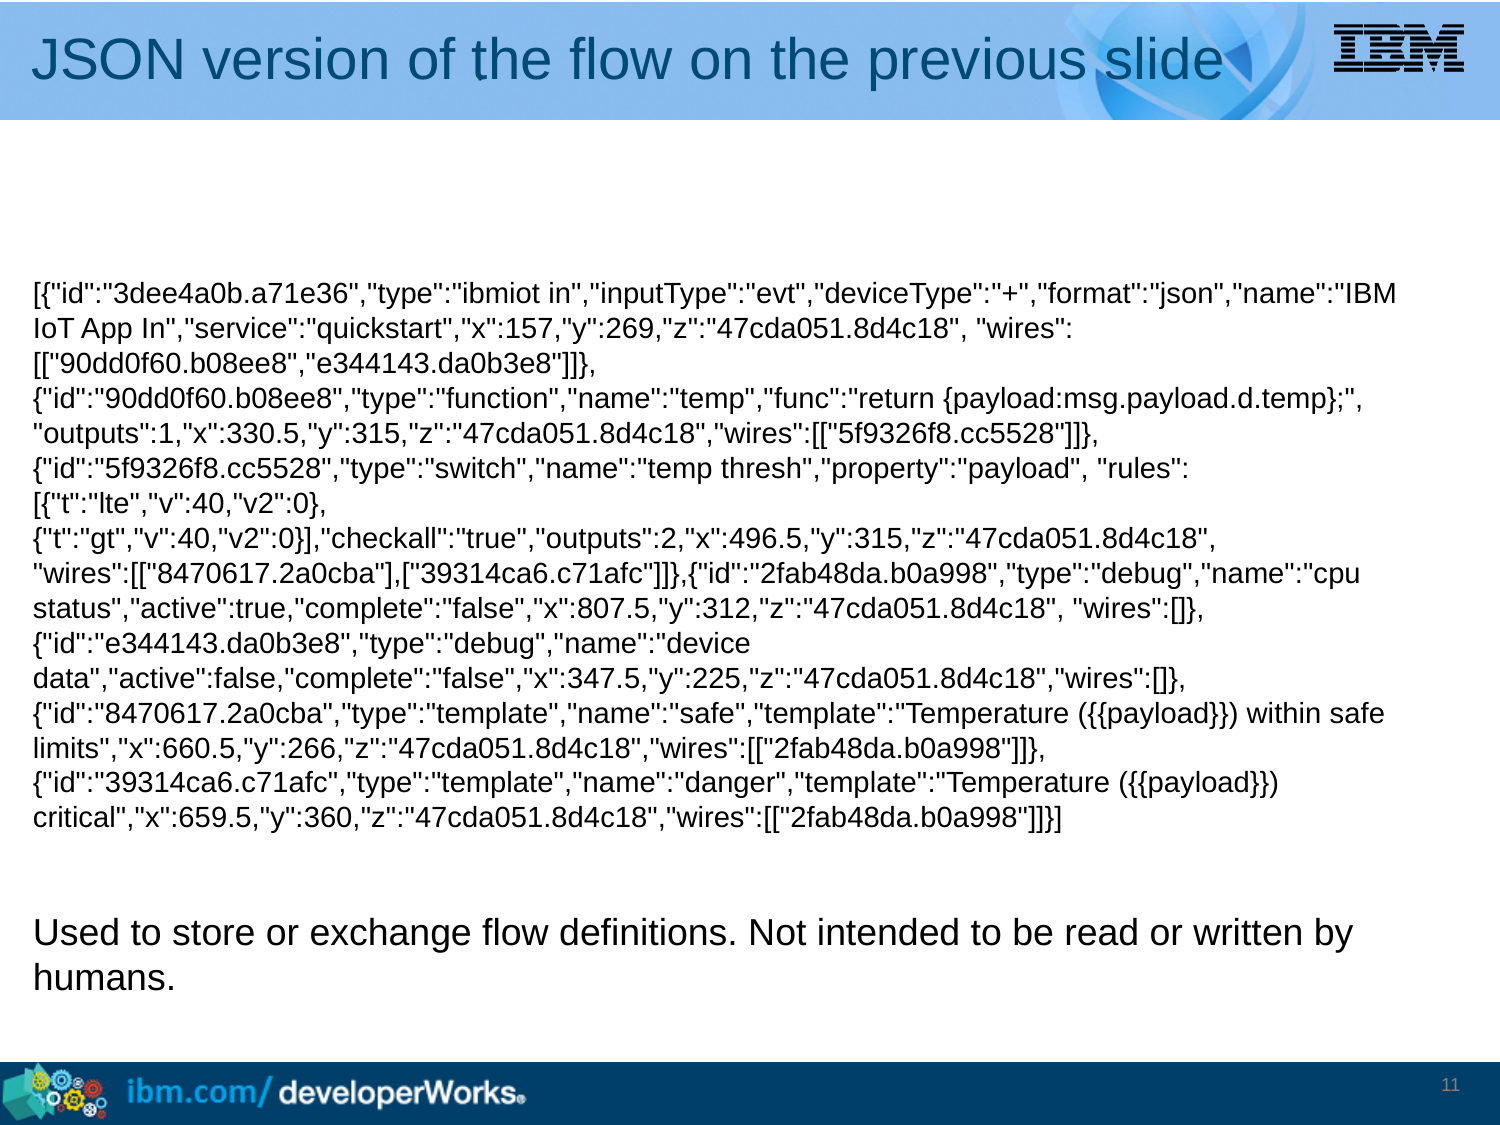

# JSON version of the flow on the previous slide
[{"id":"3dee4a0b.a71e36","type":"ibmiot in","inputType":"evt","deviceType":"+","format":"json","name":"IBM IoT App In","service":"quickstart","x":157,"y":269,"z":"47cda051.8d4c18", "wires":[["90dd0f60.b08ee8","e344143.da0b3e8"]]},
{"id":"90dd0f60.b08ee8","type":"function","name":"temp","func":"return {payload:msg.payload.d.temp};", "outputs":1,"x":330.5,"y":315,"z":"47cda051.8d4c18","wires":[["5f9326f8.cc5528"]]},
{"id":"5f9326f8.cc5528","type":"switch","name":"temp thresh","property":"payload", "rules":[{"t":"lte","v":40,"v2":0},{"t":"gt","v":40,"v2":0}],"checkall":"true","outputs":2,"x":496.5,"y":315,"z":"47cda051.8d4c18",
"wires":[["8470617.2a0cba"],["39314ca6.c71afc"]]},{"id":"2fab48da.b0a998","type":"debug","name":"cpu status","active":true,"complete":"false","x":807.5,"y":312,"z":"47cda051.8d4c18", "wires":[]},
{"id":"e344143.da0b3e8","type":"debug","name":"device data","active":false,"complete":"false","x":347.5,"y":225,"z":"47cda051.8d4c18","wires":[]},
{"id":"8470617.2a0cba","type":"template","name":"safe","template":"Temperature ({{payload}}) within safe limits","x":660.5,"y":266,"z":"47cda051.8d4c18","wires":[["2fab48da.b0a998"]]},
{"id":"39314ca6.c71afc","type":"template","name":"danger","template":"Temperature ({{payload}}) critical","x":659.5,"y":360,"z":"47cda051.8d4c18","wires":[["2fab48da.b0a998"]]}]
Used to store or exchange flow definitions. Not intended to be read or written by humans.
11